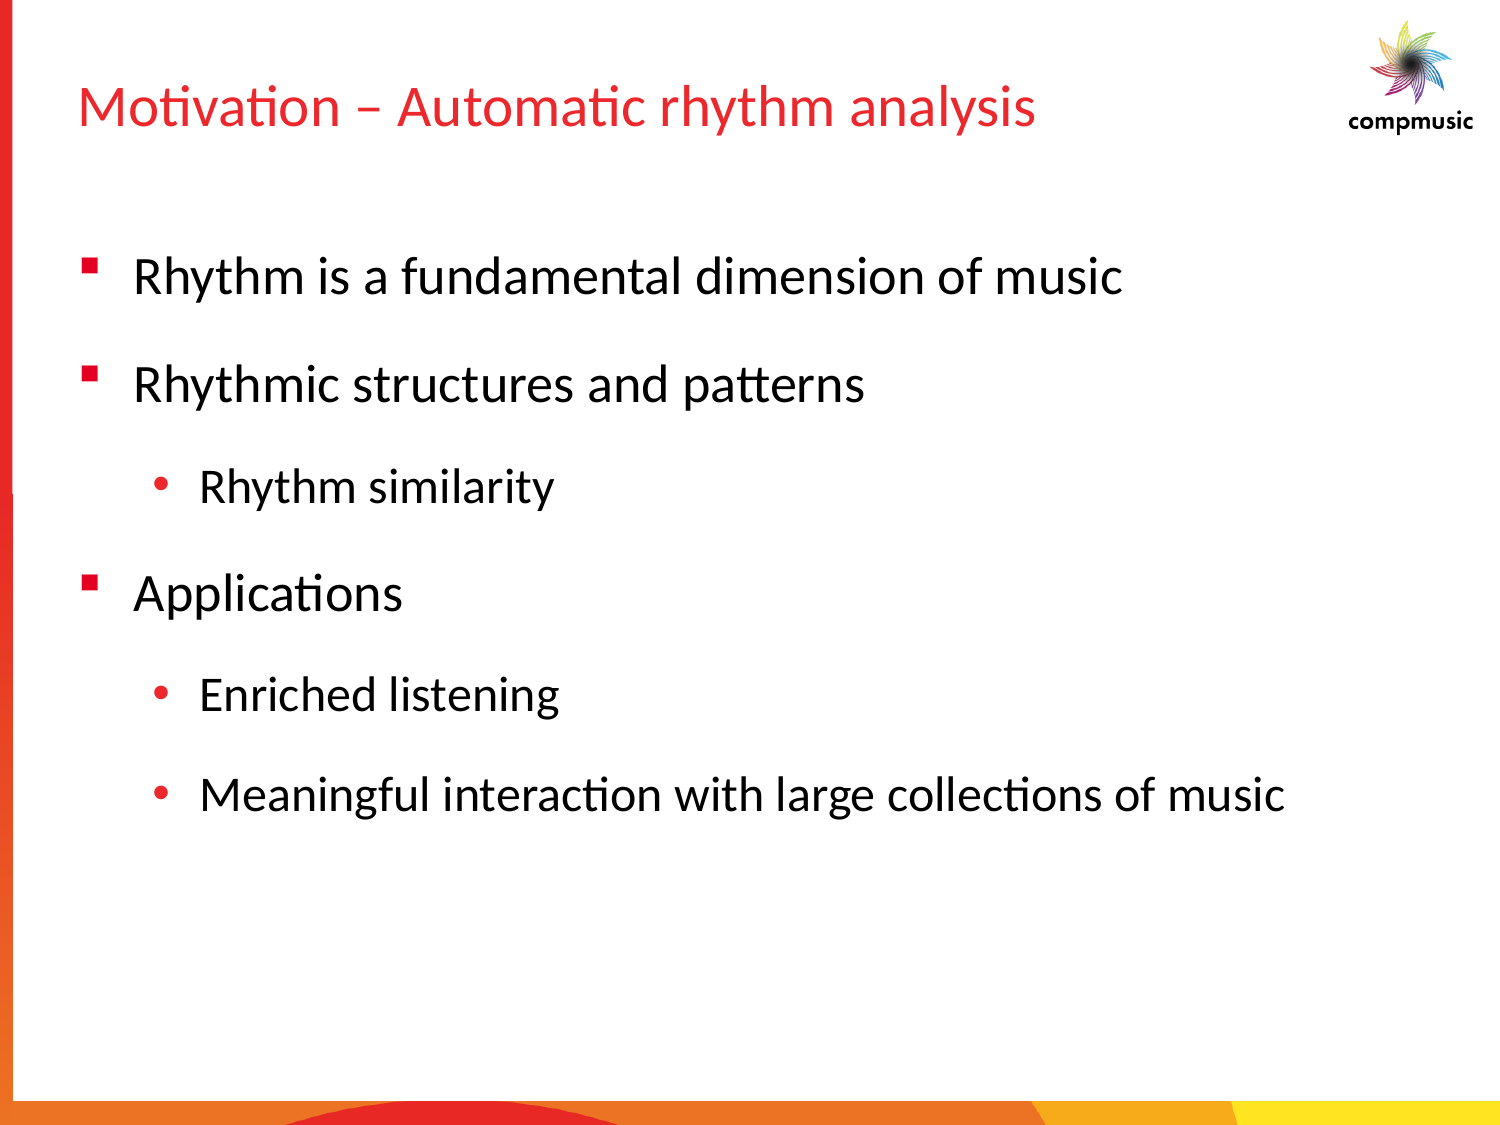

# Motivation – Automatic rhythm analysis
Rhythm is a fundamental dimension of music
Rhythmic structures and patterns
Rhythm similarity
Applications
Enriched listening
Meaningful interaction with large collections of music